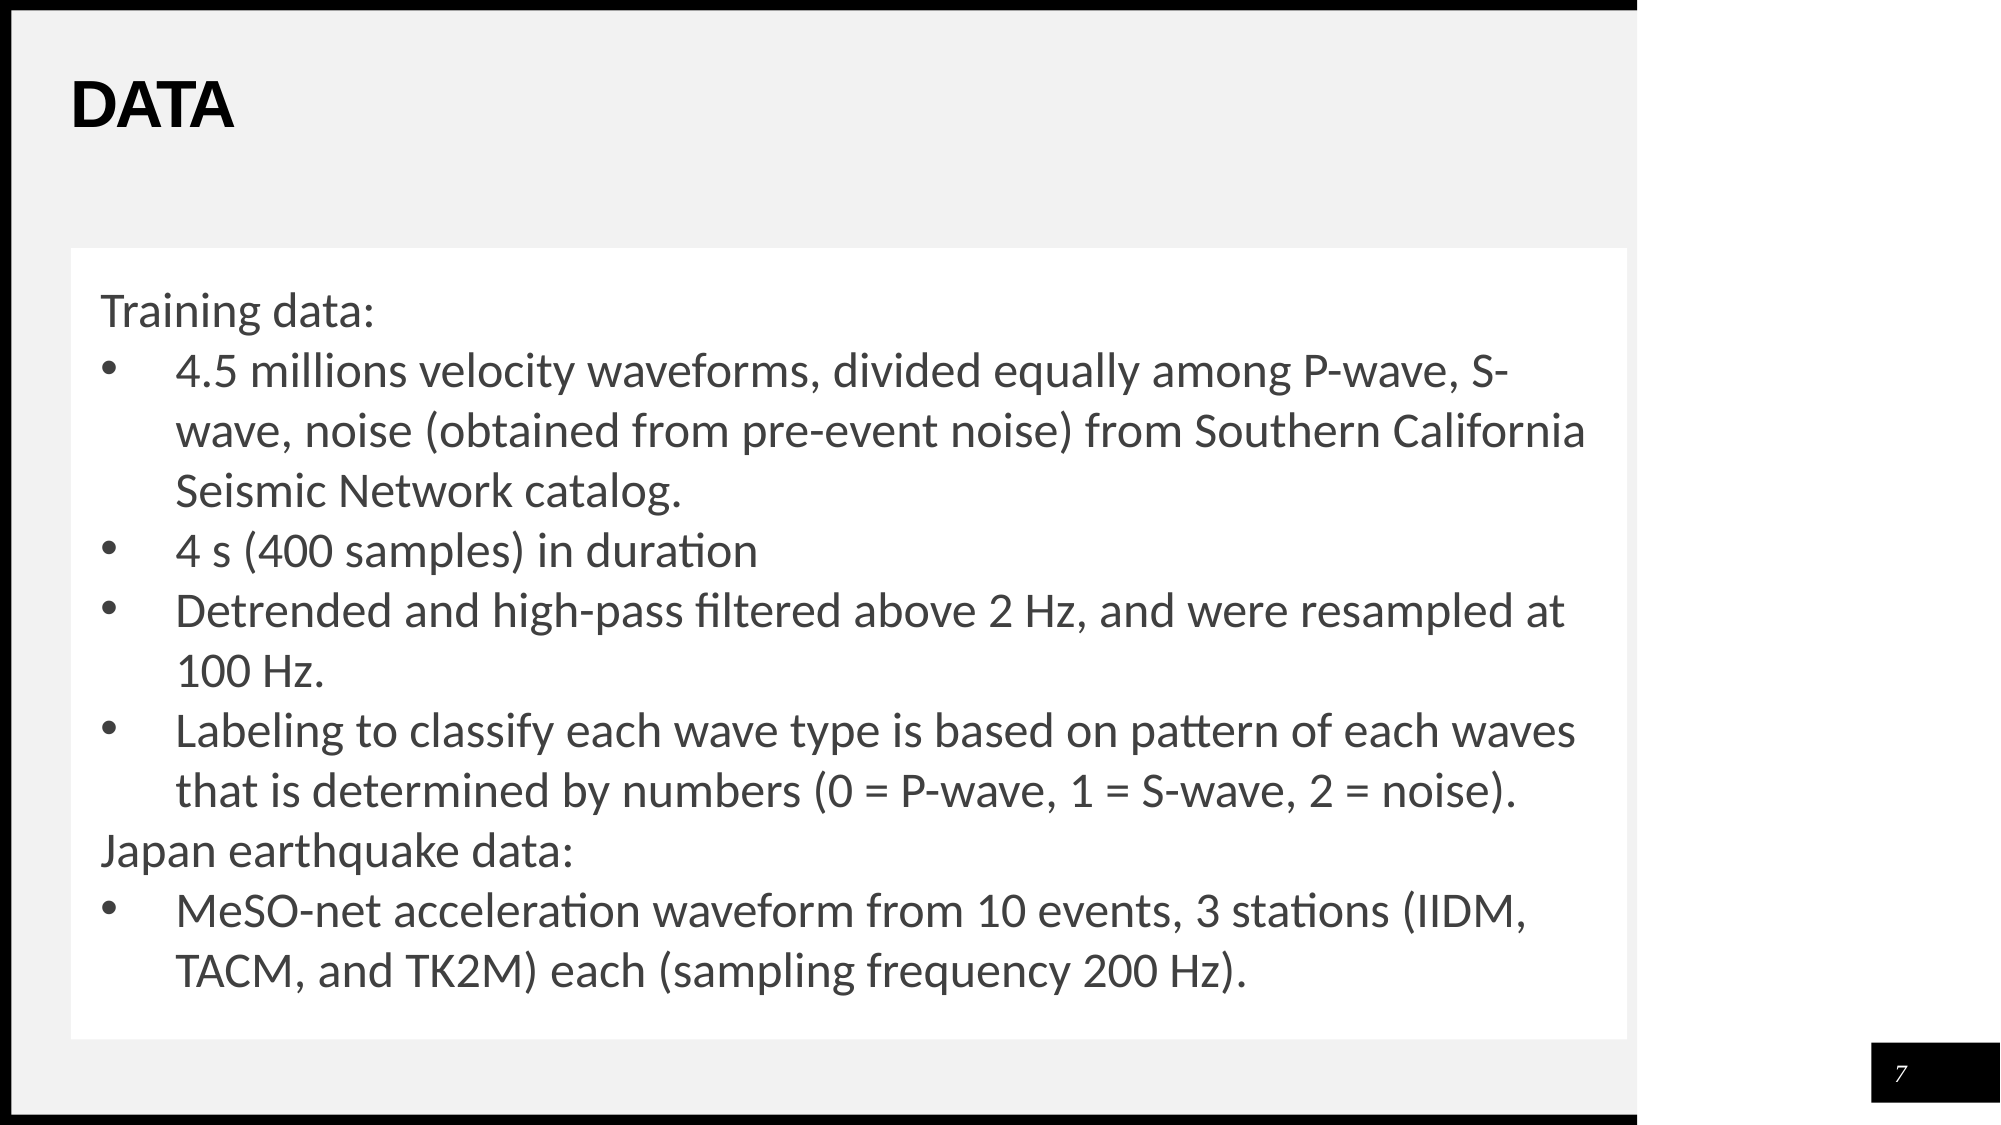

# DATA

Training data:
4.5 millions velocity waveforms, divided equally among P-wave, S-wave, noise (obtained from pre-event noise) from Southern California Seismic Network catalog.
4 s (400 samples) in duration
Detrended and high-pass filtered above 2 Hz, and were resampled at 100 Hz.
Labeling to classify each wave type is based on pattern of each waves that is determined by numbers (0 = P-wave, 1 = S-wave, 2 = noise).
Japan earthquake data:
MeSO-net acceleration waveform from 10 events, 3 stations (IIDM, TACM, and TK2M) each (sampling frequency 200 Hz).

7